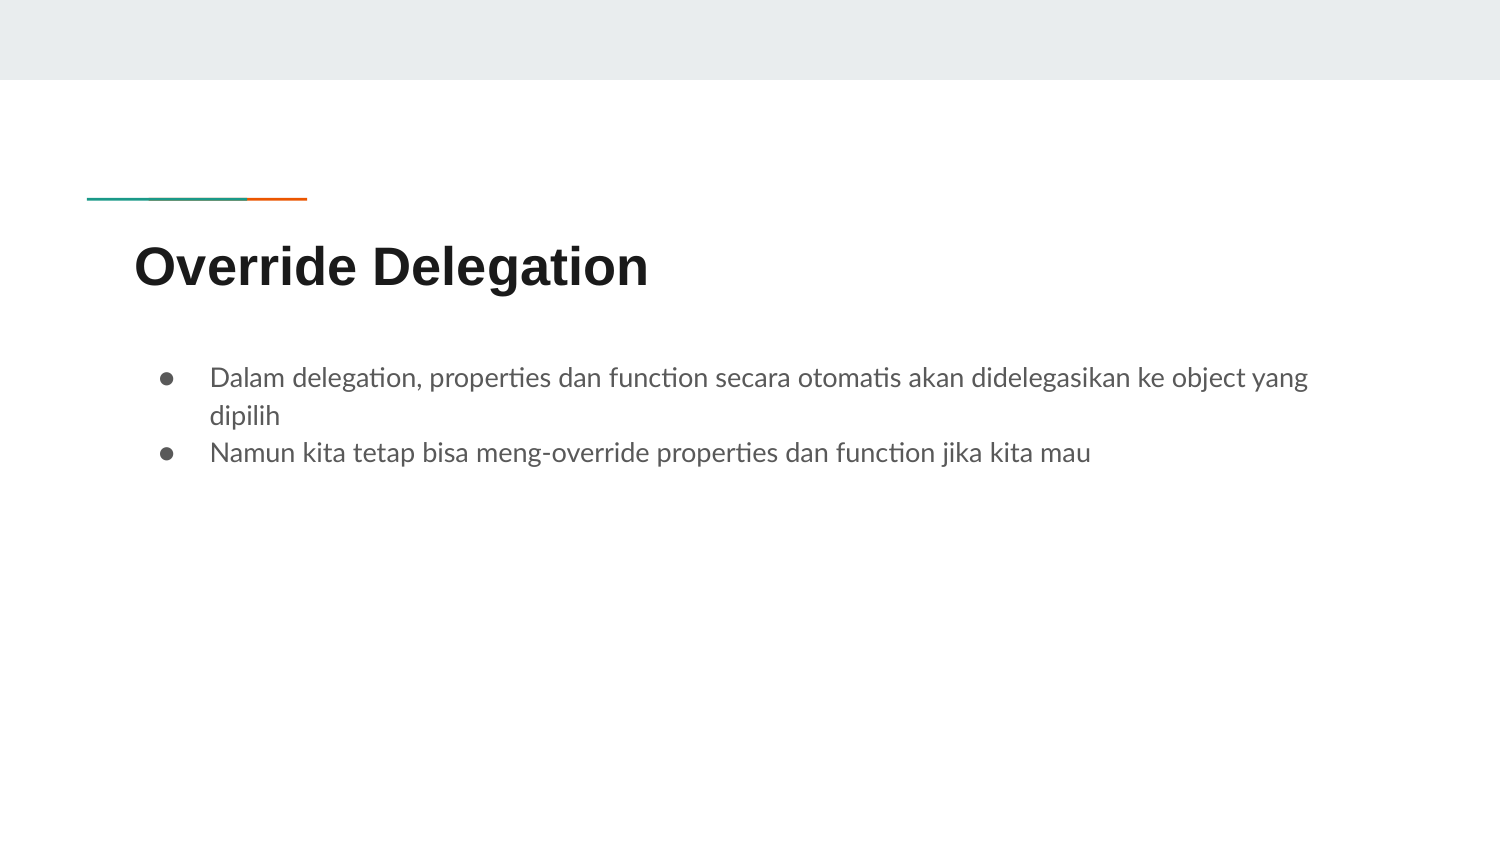

# Override Delegation
Dalam delegation, properties dan function secara otomatis akan didelegasikan ke object yang dipilih
Namun kita tetap bisa meng-override properties dan function jika kita mau